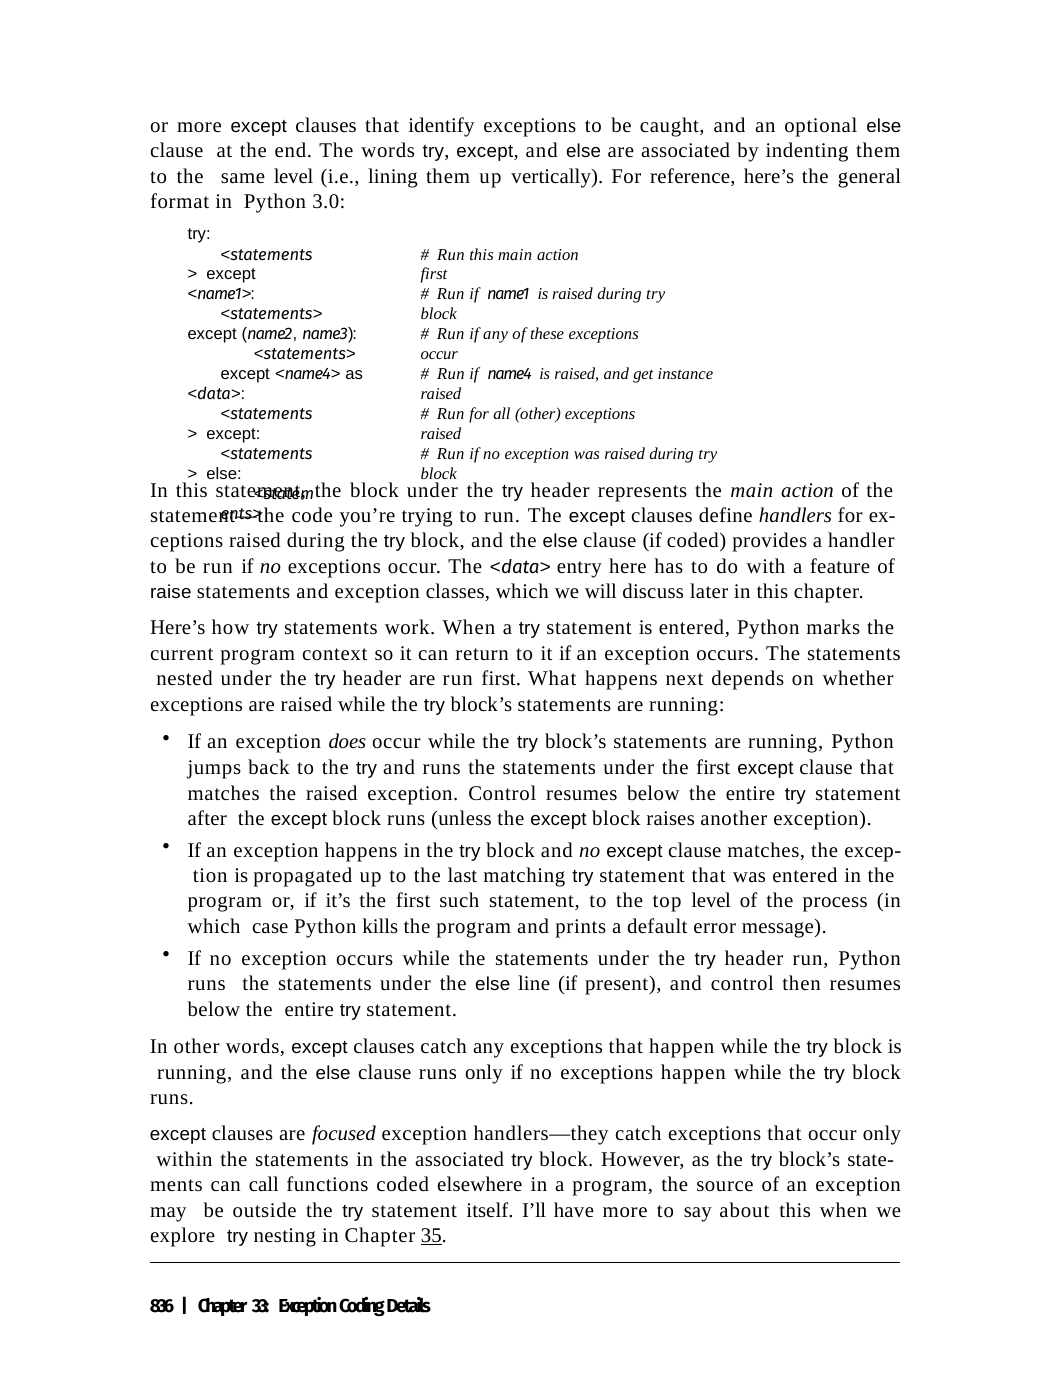

or more except clauses that identify exceptions to be caught, and an optional else clause  at the end. The words try, except, and else are associated by indenting them to the  same level (i.e., lining them up vertically). For reference, here’s the general format in  Python 3.0:
try:
<statements>  except <name1>:
<statements>  except (name2, name3):
<statements>
except <name4> as <data>:
<statements>  except:
<statements>  else:
<statements>
# Run this main action first
# Run if name1 is raised during try block
# Run if any of these exceptions occur
# Run if name4 is raised, and get instance raised
# Run for all (other) exceptions raised
# Run if no exception was raised during try block
In this statement, the block under the try header represents the main action of the  statement—the code you’re trying to run. The except clauses define handlers for ex-  ceptions raised during the try block, and the else clause (if coded) provides a handler  to be run if no exceptions occur. The <data> entry here has to do with a feature of  raise statements and exception classes, which we will discuss later in this chapter.
Here’s how try statements work. When a try statement is entered, Python marks the  current program context so it can return to it if an exception occurs. The statements  nested under the try header are run first. What happens next depends on whether  exceptions are raised while the try block’s statements are running:
If an exception does occur while the try block’s statements are running, Python  jumps back to the try and runs the statements under the first except clause that  matches the raised exception. Control resumes below the entire try statement after  the except block runs (unless the except block raises another exception).
If an exception happens in the try block and no except clause matches, the excep-  tion is propagated up to the last matching try statement that was entered in the  program or, if it’s the first such statement, to the top level of the process (in which  case Python kills the program and prints a default error message).
If no exception occurs while the statements under the try header run, Python runs  the statements under the else line (if present), and control then resumes below the  entire try statement.
In other words, except clauses catch any exceptions that happen while the try block is  running, and the else clause runs only if no exceptions happen while the try block runs.
except clauses are focused exception handlers—they catch exceptions that occur only  within the statements in the associated try block. However, as the try block’s state-  ments can call functions coded elsewhere in a program, the source of an exception may  be outside the try statement itself. I’ll have more to say about this when we explore  try nesting in Chapter 35.

836  |  Chapter 33:  Exception Coding Details